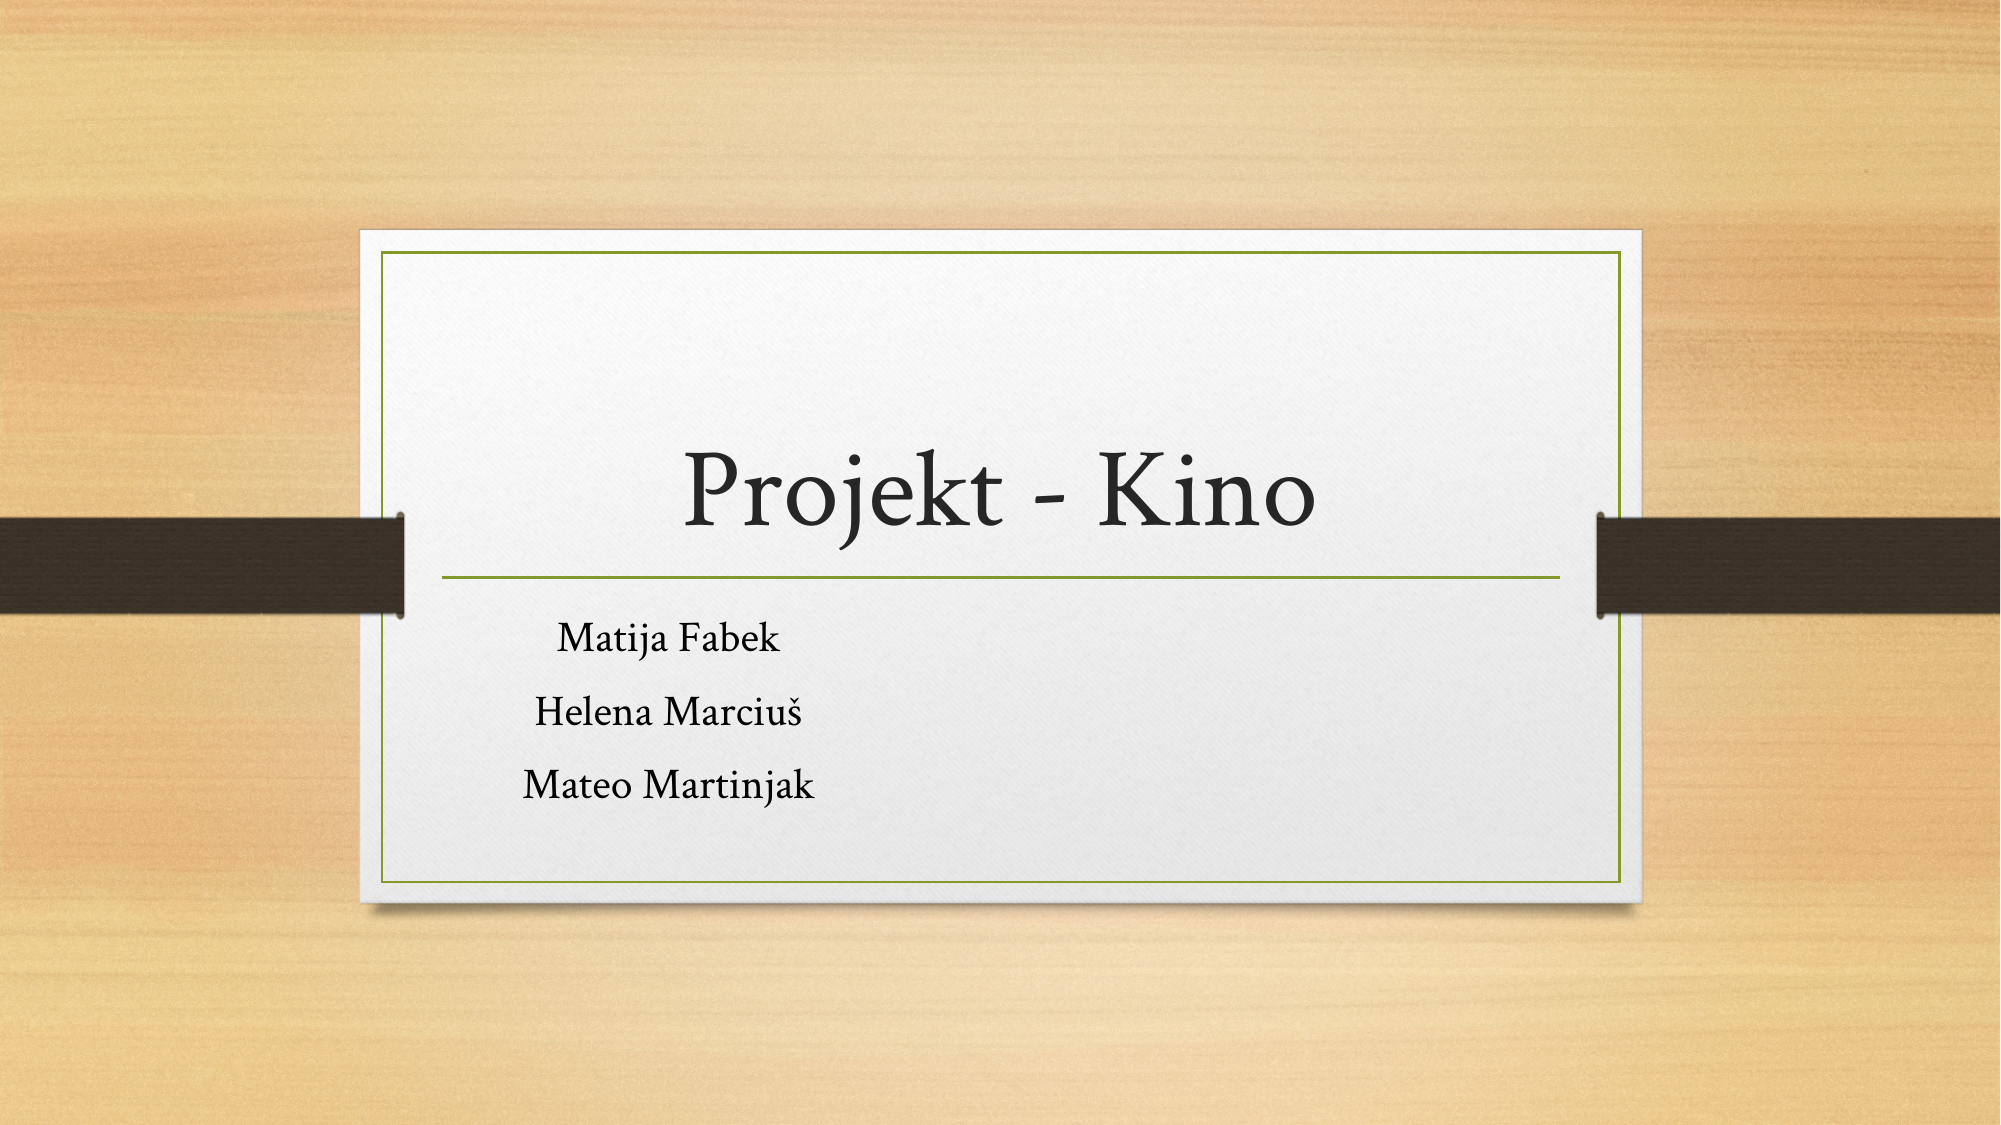

# Projekt - Kino
Matija Fabek
Helena Marciuš
Mateo Martinjak